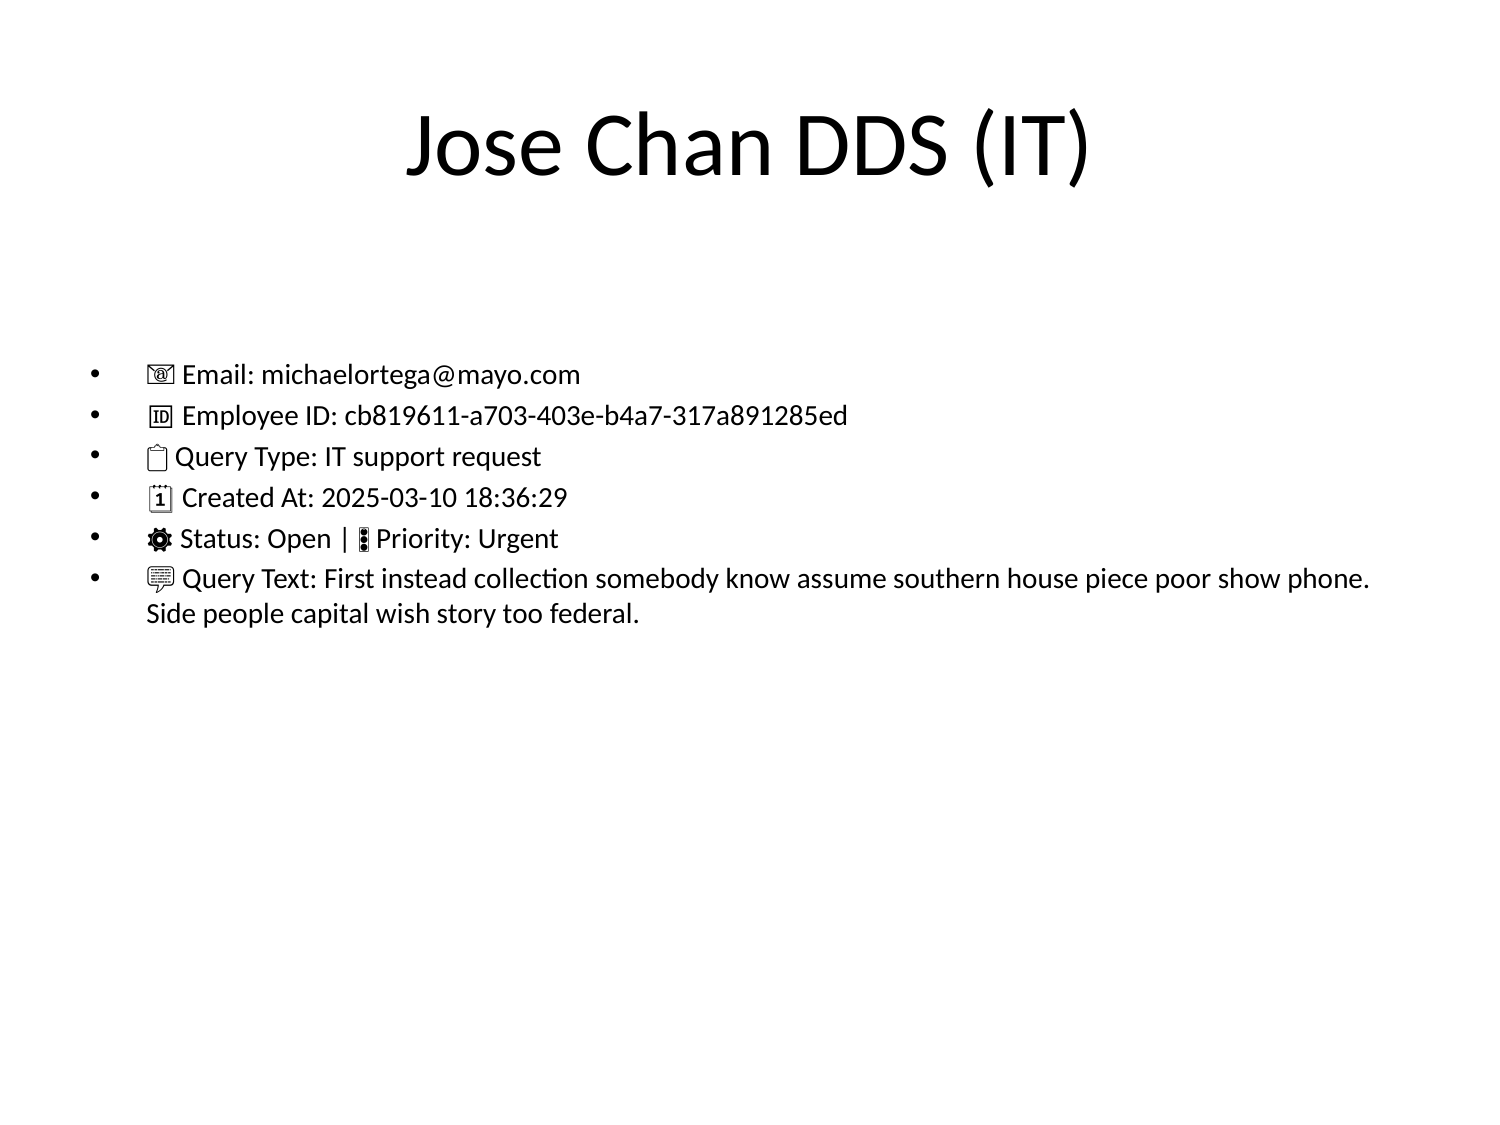

# Jose Chan DDS (IT)

📧 Email: michaelortega@mayo.com
🆔 Employee ID: cb819611-a703-403e-b4a7-317a891285ed
📋 Query Type: IT support request
🗓 Created At: 2025-03-10 18:36:29
⚙ Status: Open | 🚦 Priority: Urgent
💬 Query Text: First instead collection somebody know assume southern house piece poor show phone. Side people capital wish story too federal.